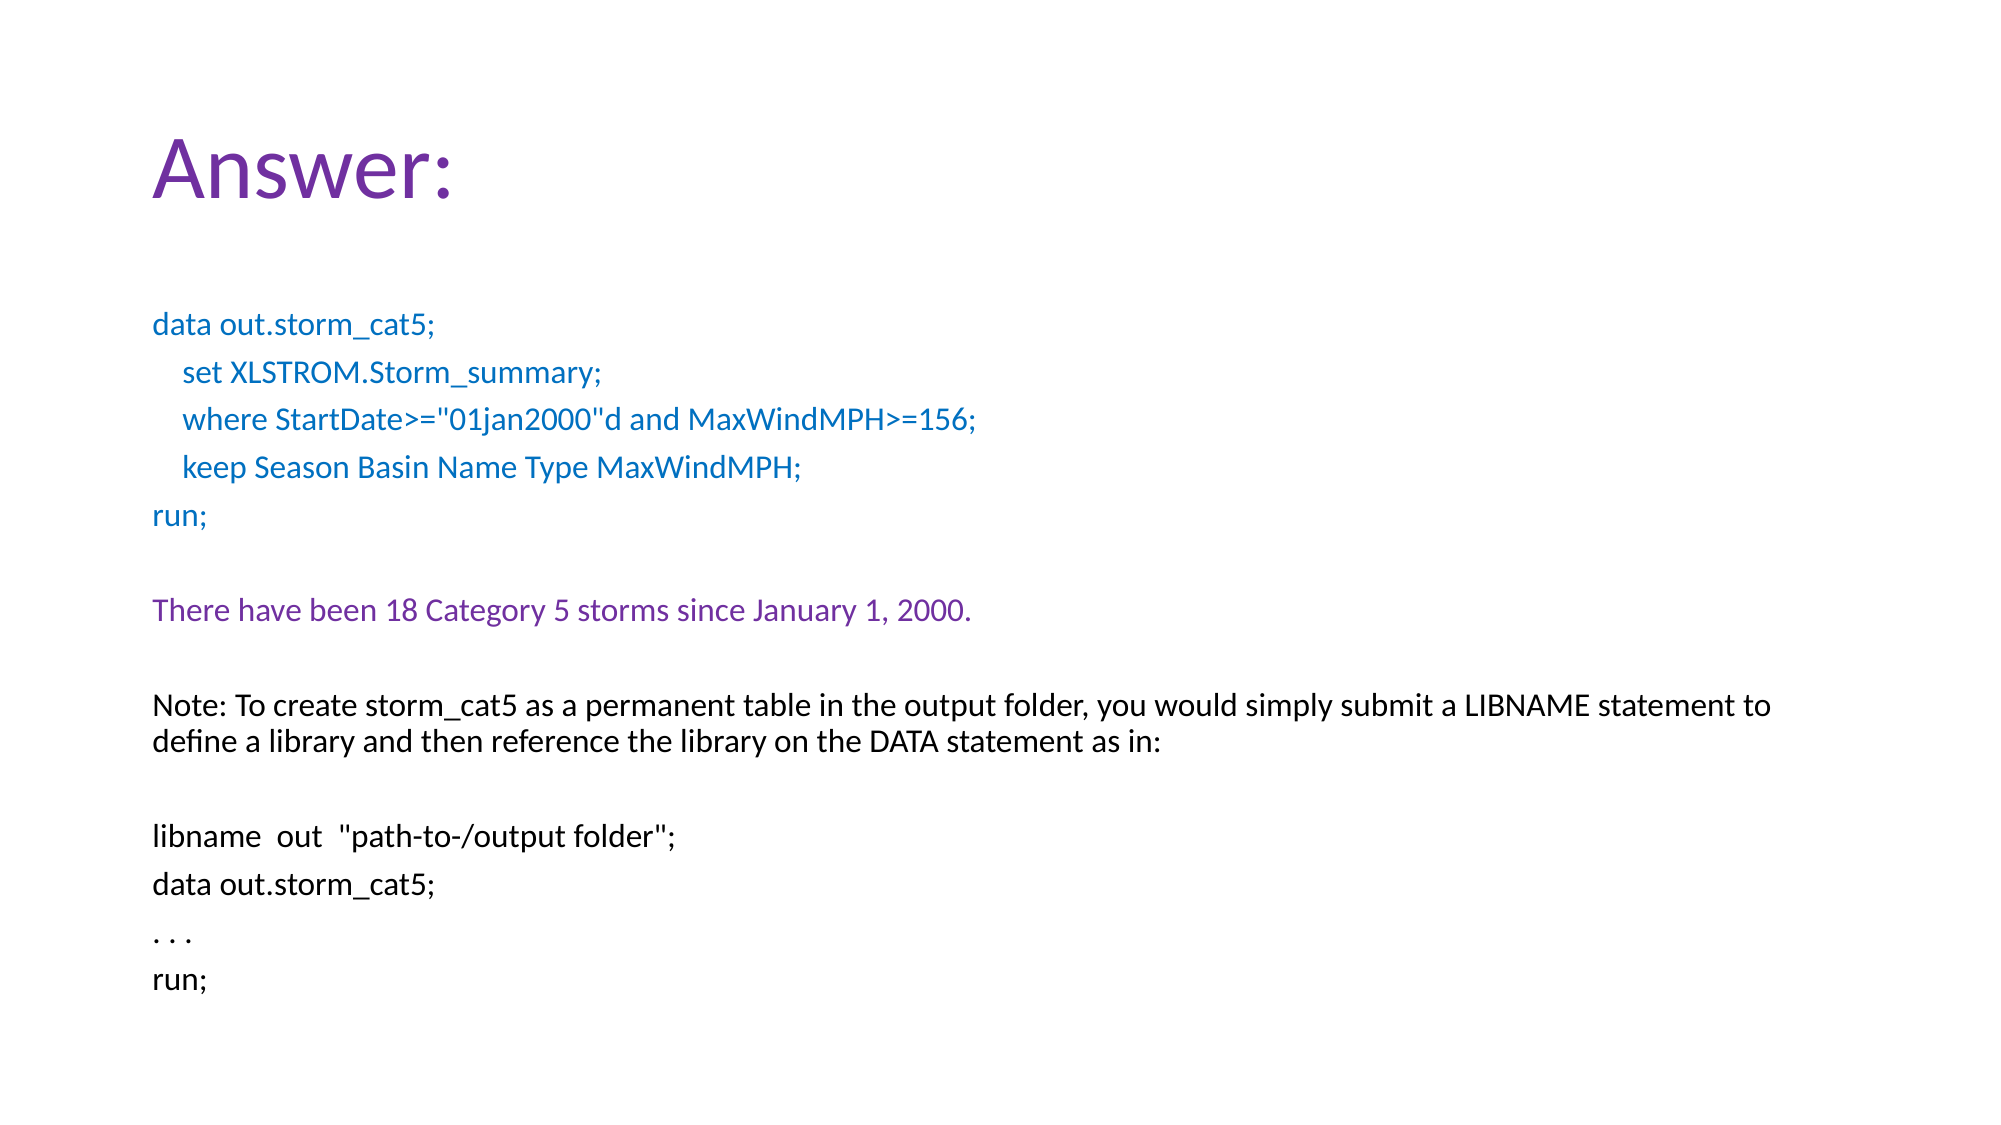

# Answer:
data out.storm_cat5;
    set XLSTROM.Storm_summary;
    where StartDate>="01jan2000"d and MaxWindMPH>=156;
    keep Season Basin Name Type MaxWindMPH;
run;

There have been 18 Category 5 storms since January 1, 2000.

Note: To create storm_cat5 as a permanent table in the output folder, you would simply submit a LIBNAME statement to define a library and then reference the library on the DATA statement as in:

libname  out  "path-to-/output folder";
data out.storm_cat5;
. . .
run;